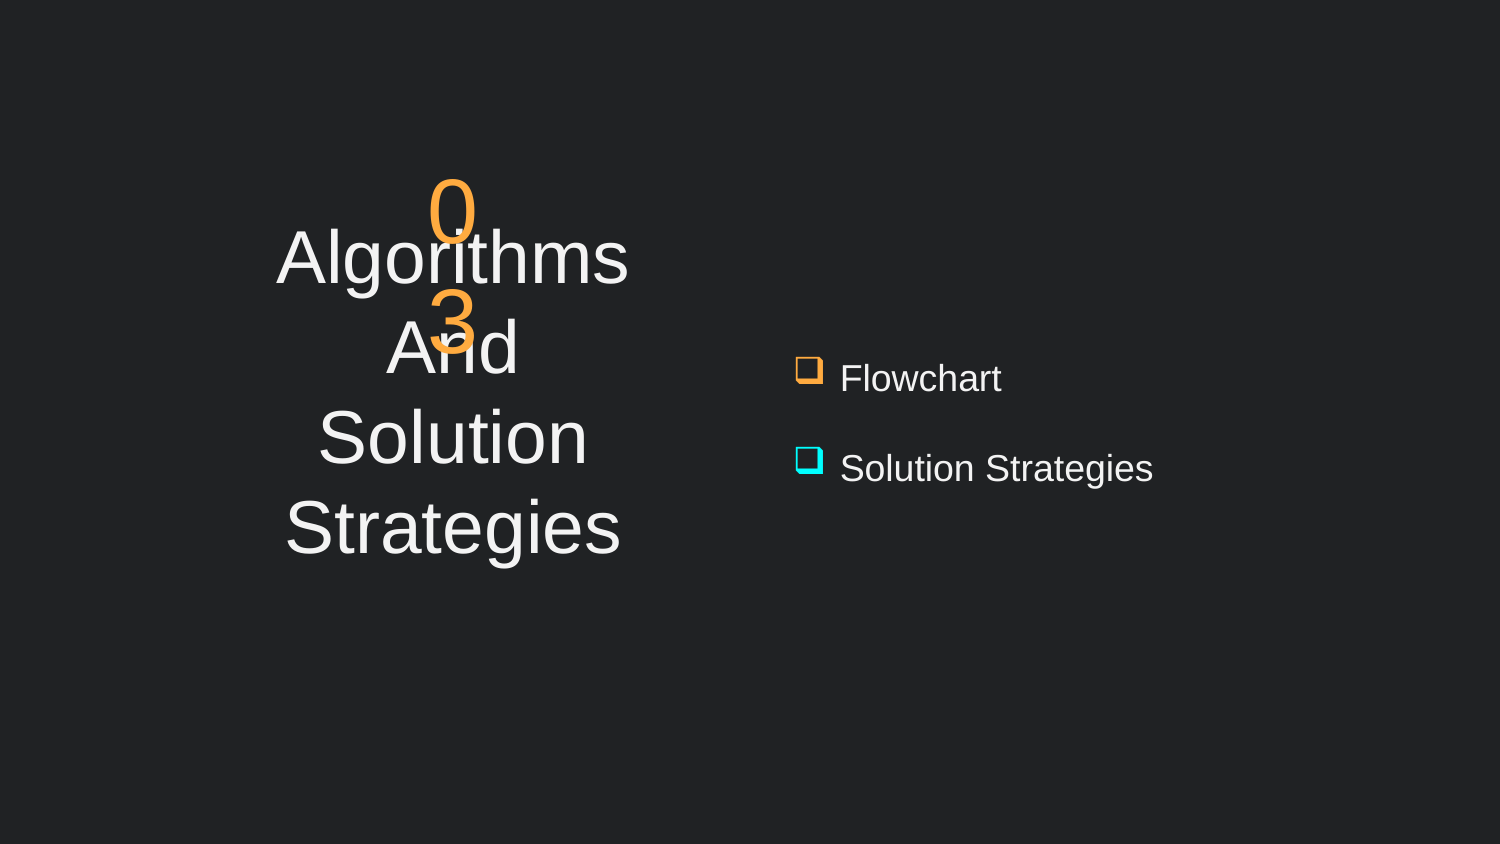

03
Algorithms And Solution Strategies
Flowchart
Solution Strategies